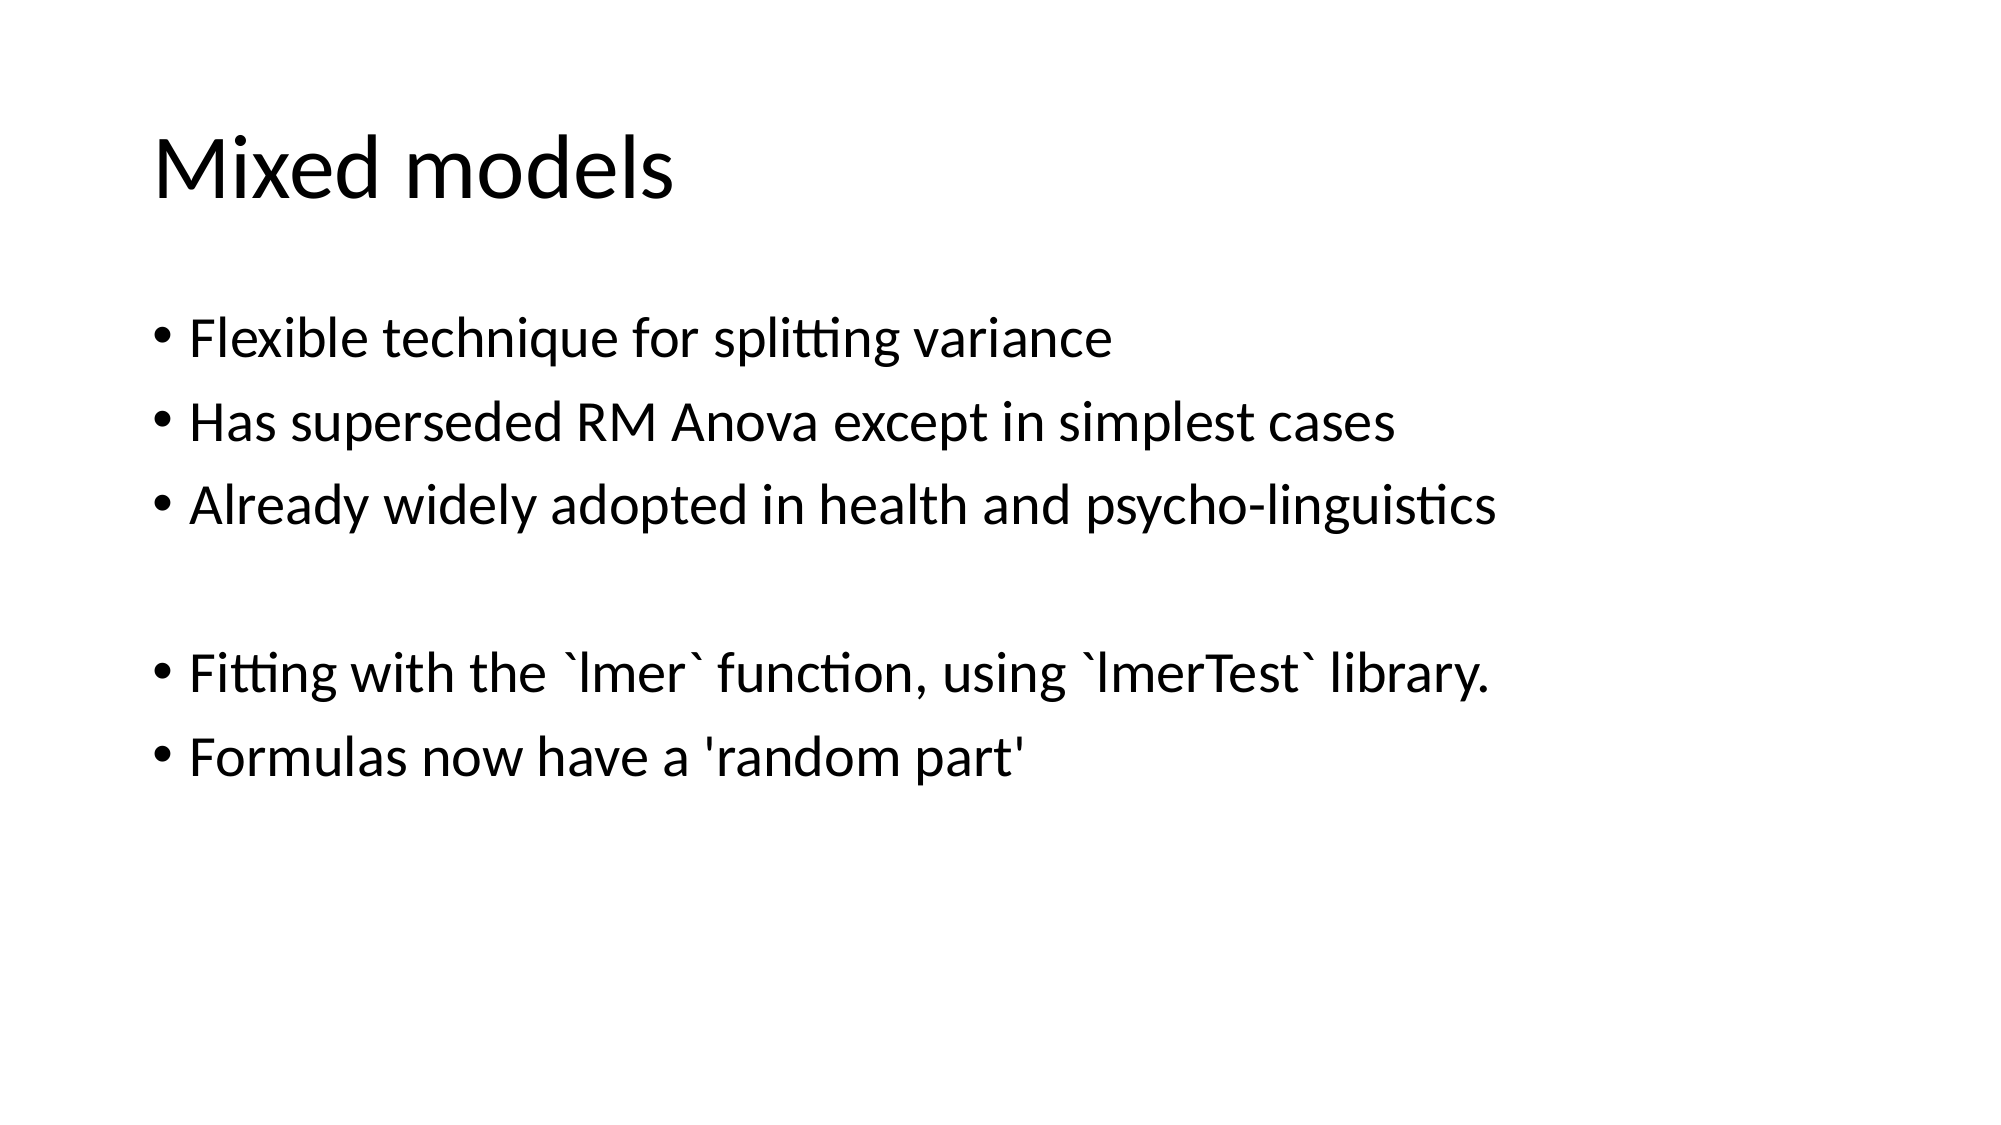

# Mixed models
Flexible technique for splitting variance
Has superseded RM Anova except in simplest cases
Already widely adopted in health and psycho-linguistics

Fitting with the `lmer` function, using `lmerTest` library.
Formulas now have a 'random part'